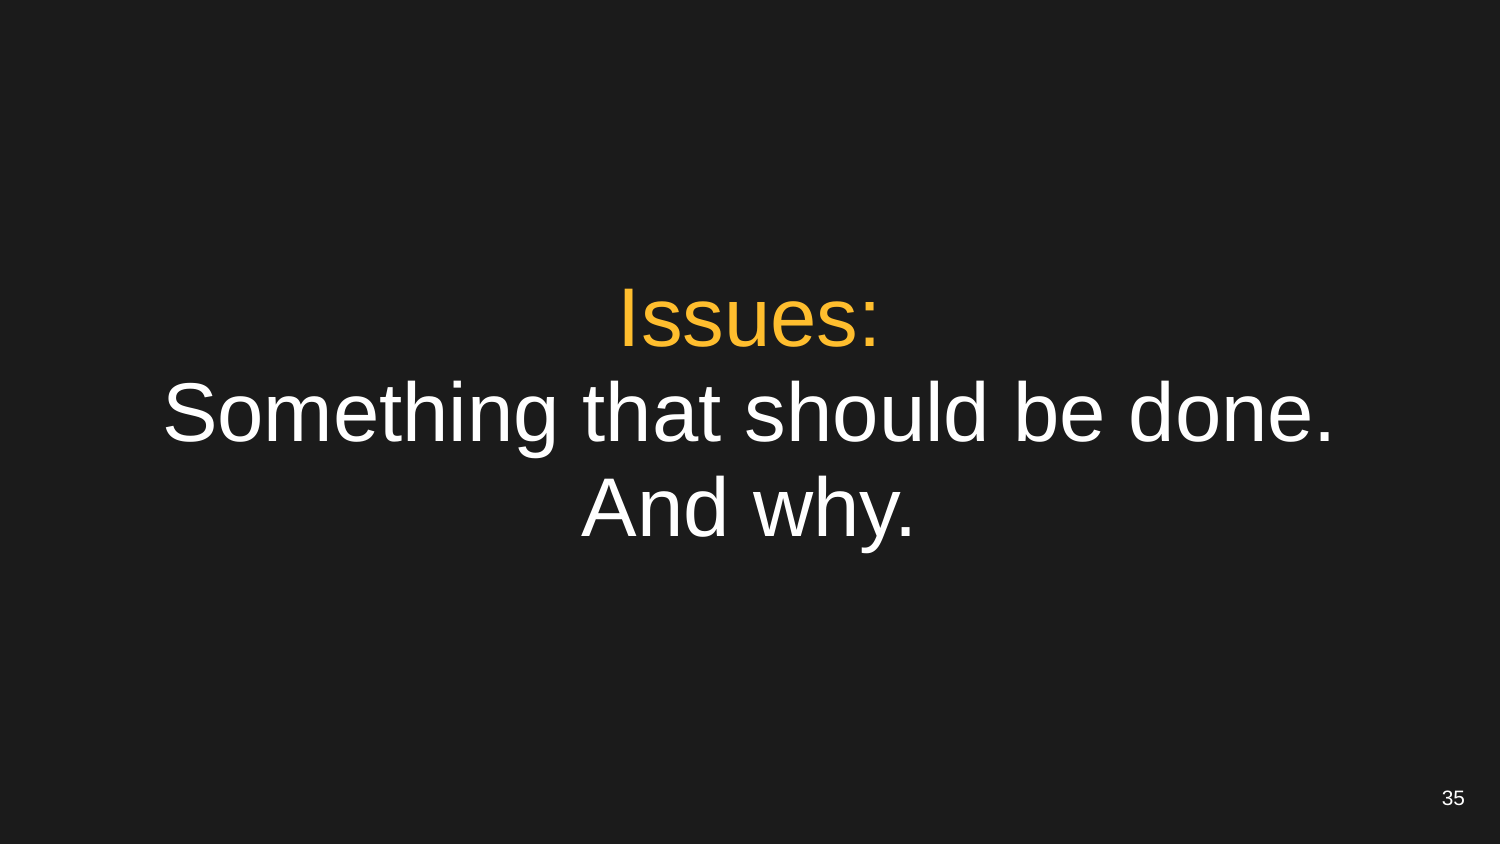

# Issues:
Something that should be done.
And why.
35